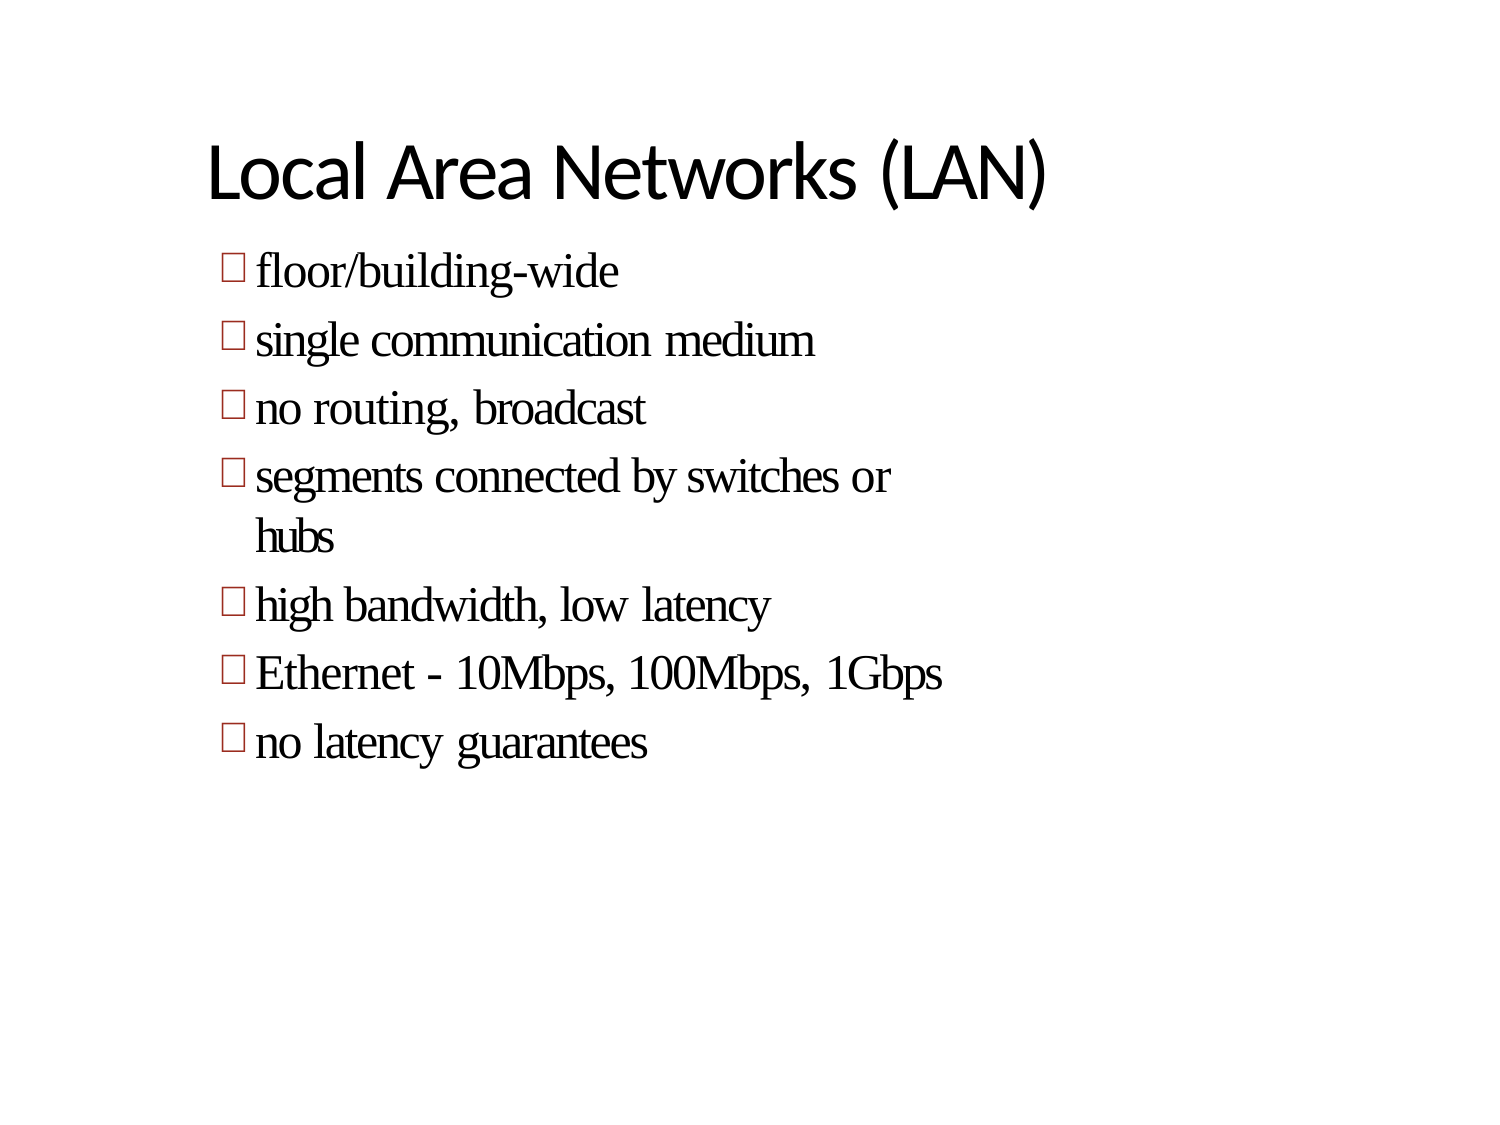

# Local Area Networks (LAN)
floor/building-wide
single communication medium
no routing, broadcast
segments connected by switches or hubs
high bandwidth, low latency
Ethernet - 10Mbps, 100Mbps, 1Gbps
no latency guarantees